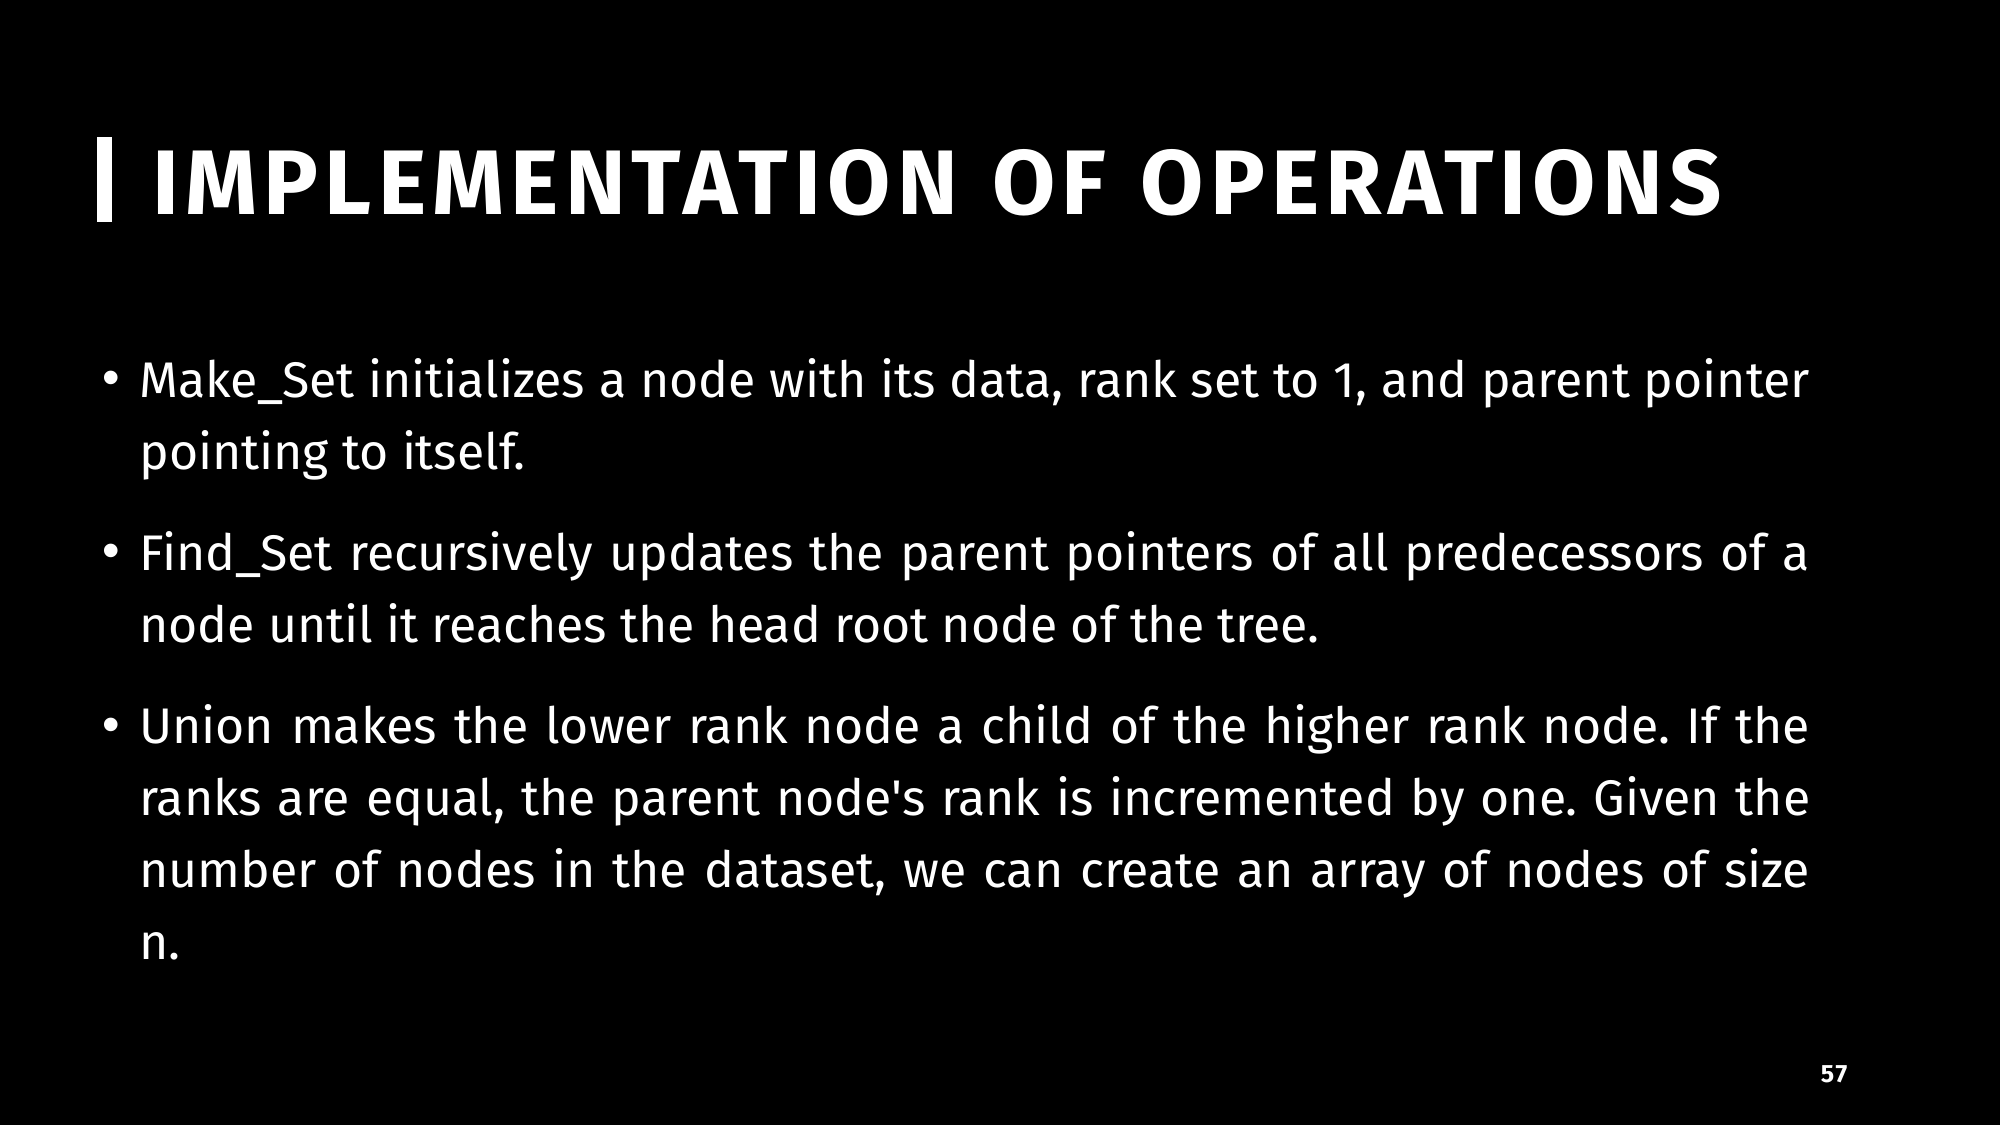

# IMPLEMENTATION OF OPERATIONS
Make_Set initializes a node with its data, rank set to 1, and parent pointer pointing to itself.
Find_Set recursively updates the parent pointers of all predecessors of a node until it reaches the head root node of the tree.
Union makes the lower rank node a child of the higher rank node. If the ranks are equal, the parent node's rank is incremented by one. Given the number of nodes in the dataset, we can create an array of nodes of size n.
57